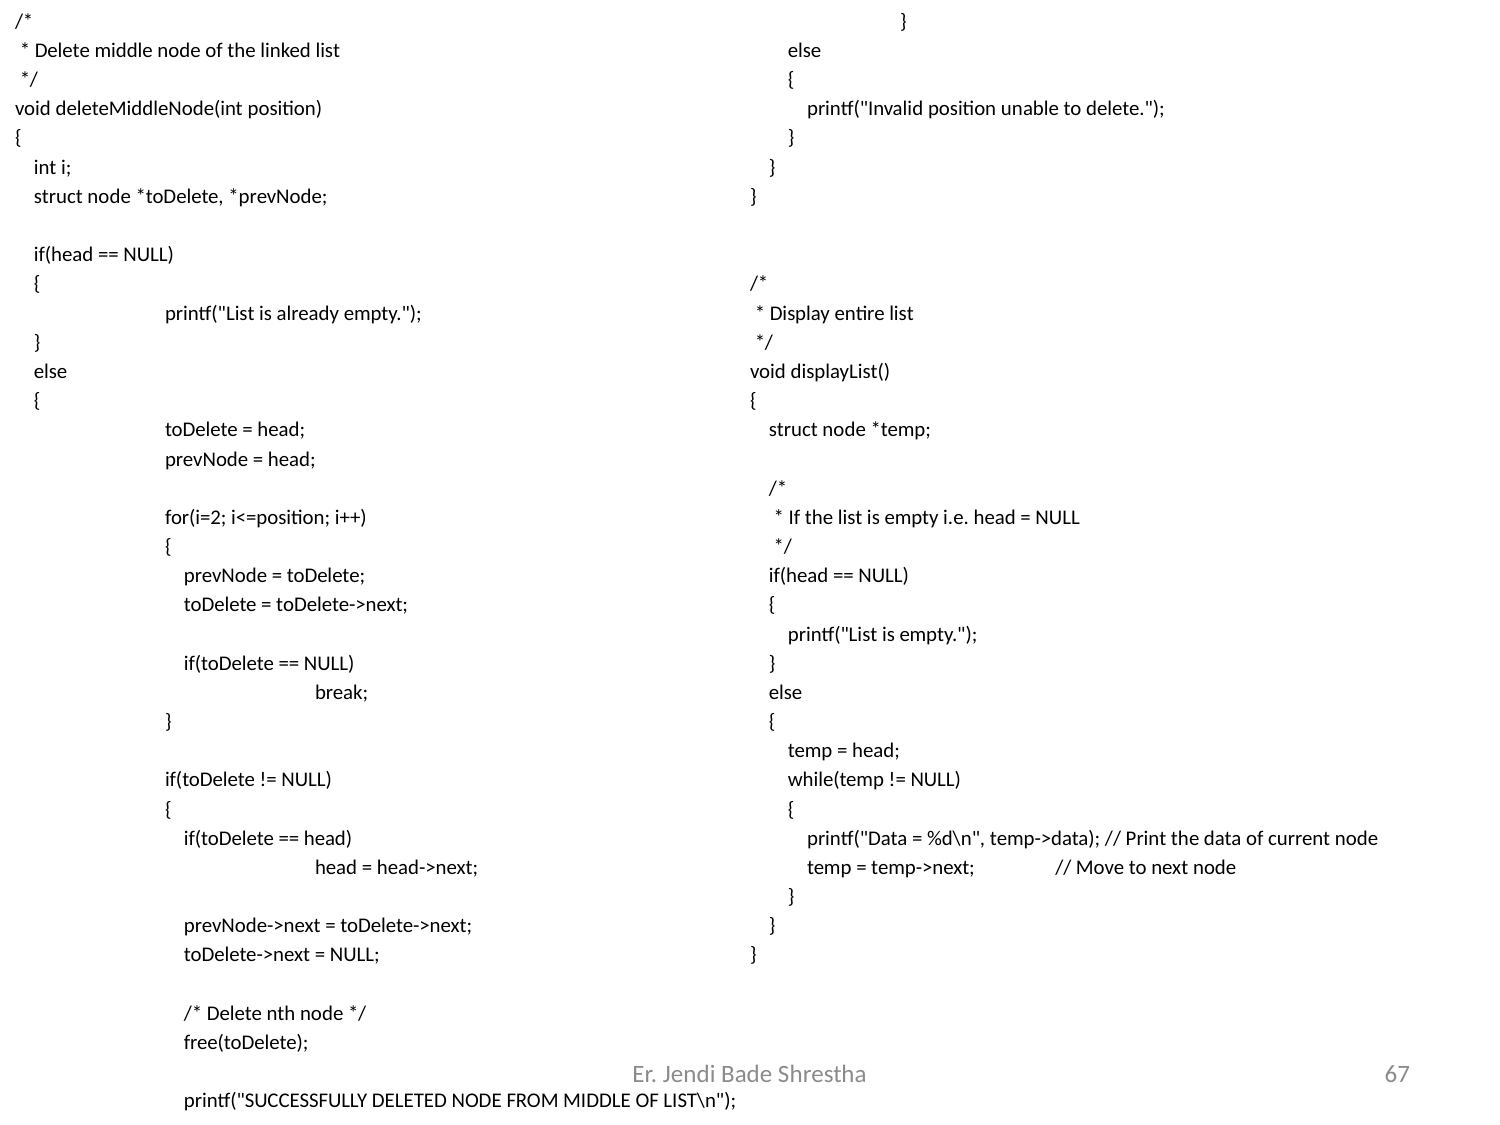

/*
 * Delete middle node of the linked list
 */
void deleteMiddleNode(int position)
{
    int i;
    struct node *toDelete, *prevNode;

    if(head == NULL)
    {
	printf("List is already empty.");
    }
    else
    {
	toDelete = head;
	prevNode = head;

	for(i=2; i<=position; i++)
	{
	    prevNode = toDelete;
	    toDelete = toDelete->next;

	    if(toDelete == NULL)
		break;
	}

	if(toDelete != NULL)
	{
	    if(toDelete == head)
		head = head->next;

	    prevNode->next = toDelete->next;
	    toDelete->next = NULL;

	    /* Delete nth node */
	    free(toDelete);

	    printf("SUCCESSFULLY DELETED NODE FROM MIDDLE OF LIST\n");
	}
        else
        {
            printf("Invalid position unable to delete.");
        }
    }
}

/*
 * Display entire list
 */
void displayList()
{
    struct node *temp;

    /*
     * If the list is empty i.e. head = NULL
     */
    if(head == NULL)
    {
        printf("List is empty.");
    }
    else
    {
        temp = head;
        while(temp != NULL)
        {
            printf("Data = %d\n", temp->data); // Print the data of current node
            temp = temp->next;                 // Move to next node
        }
    }
}
Er. Jendi Bade Shrestha
67